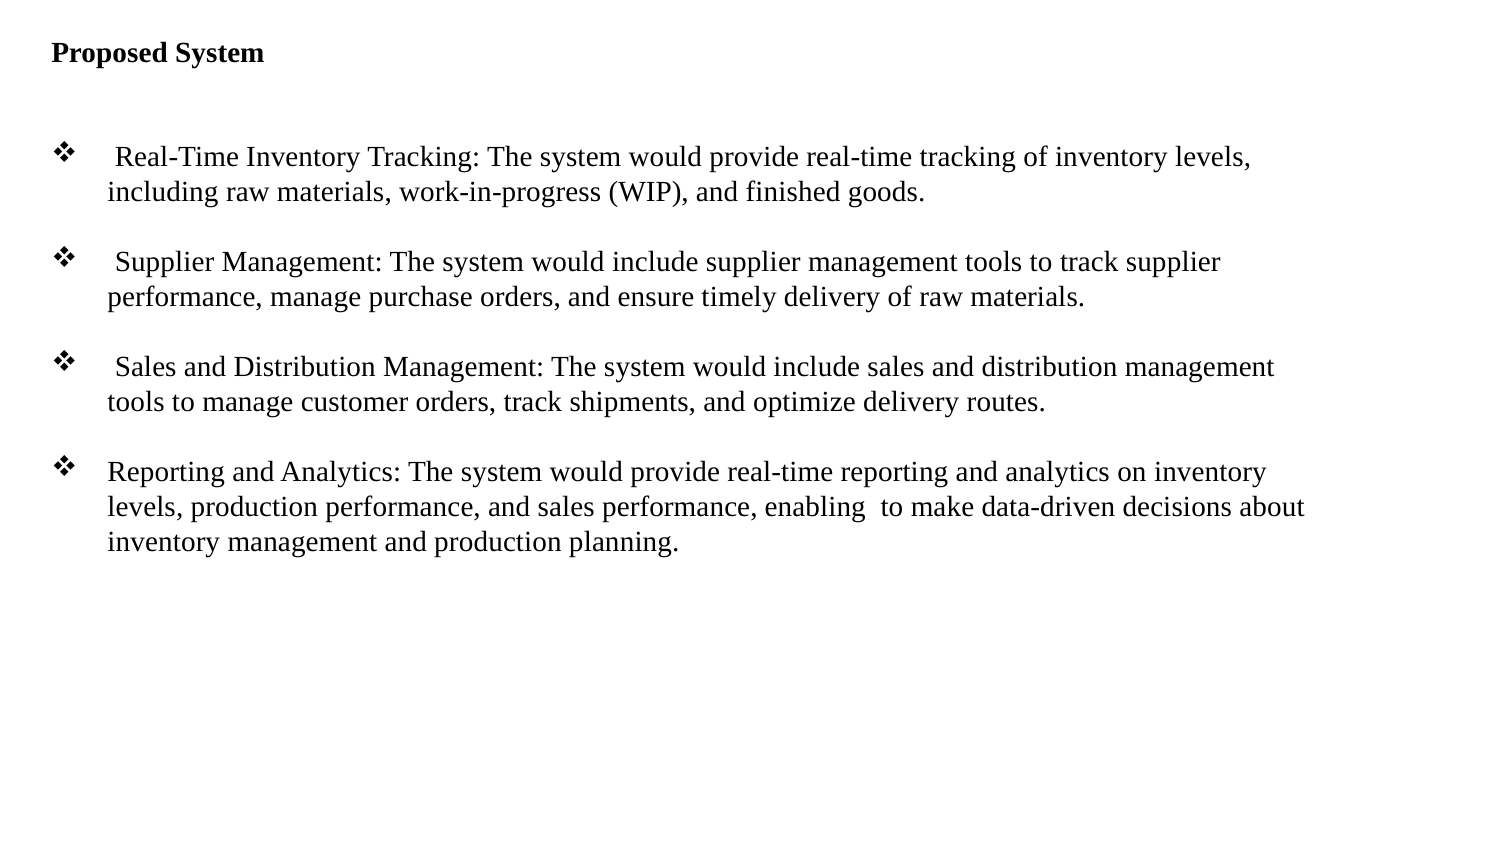

Proposed System

 Real-Time Inventory Tracking: The system would provide real-time tracking of inventory levels, including raw materials, work-in-progress (WIP), and finished goods.

 Supplier Management: The system would include supplier management tools to track supplier performance, manage purchase orders, and ensure timely delivery of raw materials.

 Sales and Distribution Management: The system would include sales and distribution management tools to manage customer orders, track shipments, and optimize delivery routes.

Reporting and Analytics: The system would provide real-time reporting and analytics on inventory levels, production performance, and sales performance, enabling  to make data-driven decisions about inventory management and production planning.